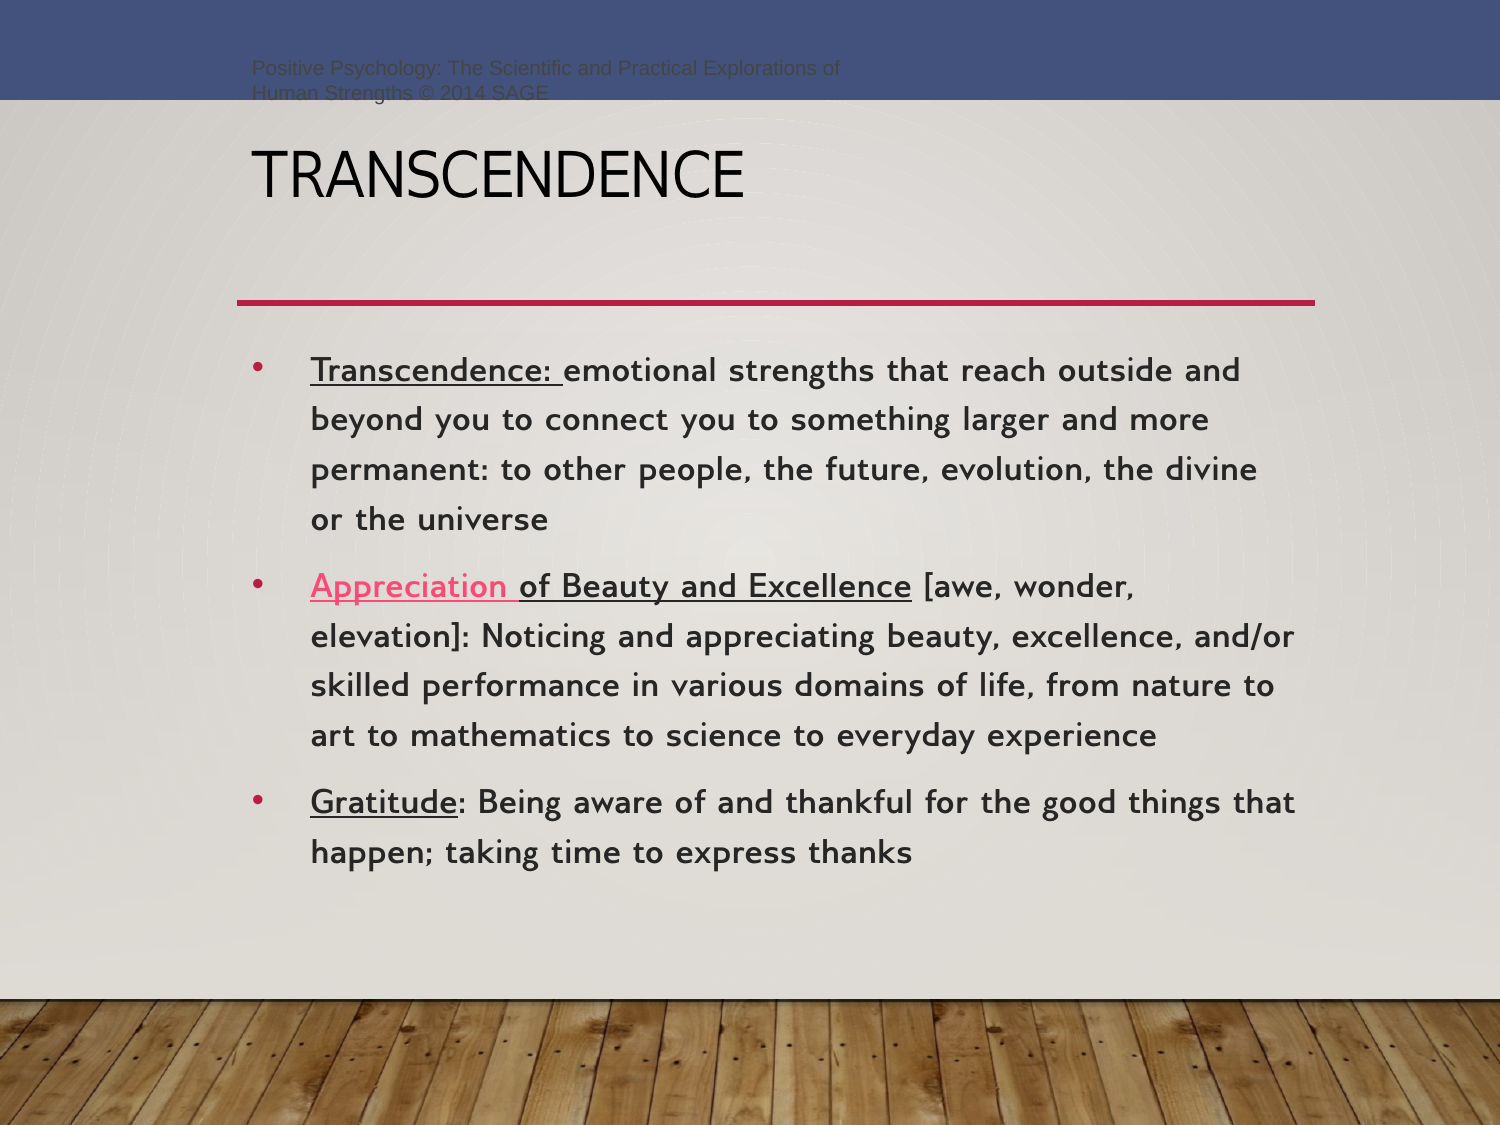

Positive Psychology: The Scientific and Practical Explorations of Human Strengths © 2014 SAGE
# Transcendence
Transcendence: emotional strengths that reach outside and beyond you to connect you to something larger and more permanent: to other people, the future, evolution, the divine or the universe
Appreciation of Beauty and Excellence [awe, wonder, elevation]: Noticing and appreciating beauty, excellence, and/or skilled performance in various domains of life, from nature to art to mathematics to science to everyday experience
Gratitude: Being aware of and thankful for the good things that happen; taking time to express thanks